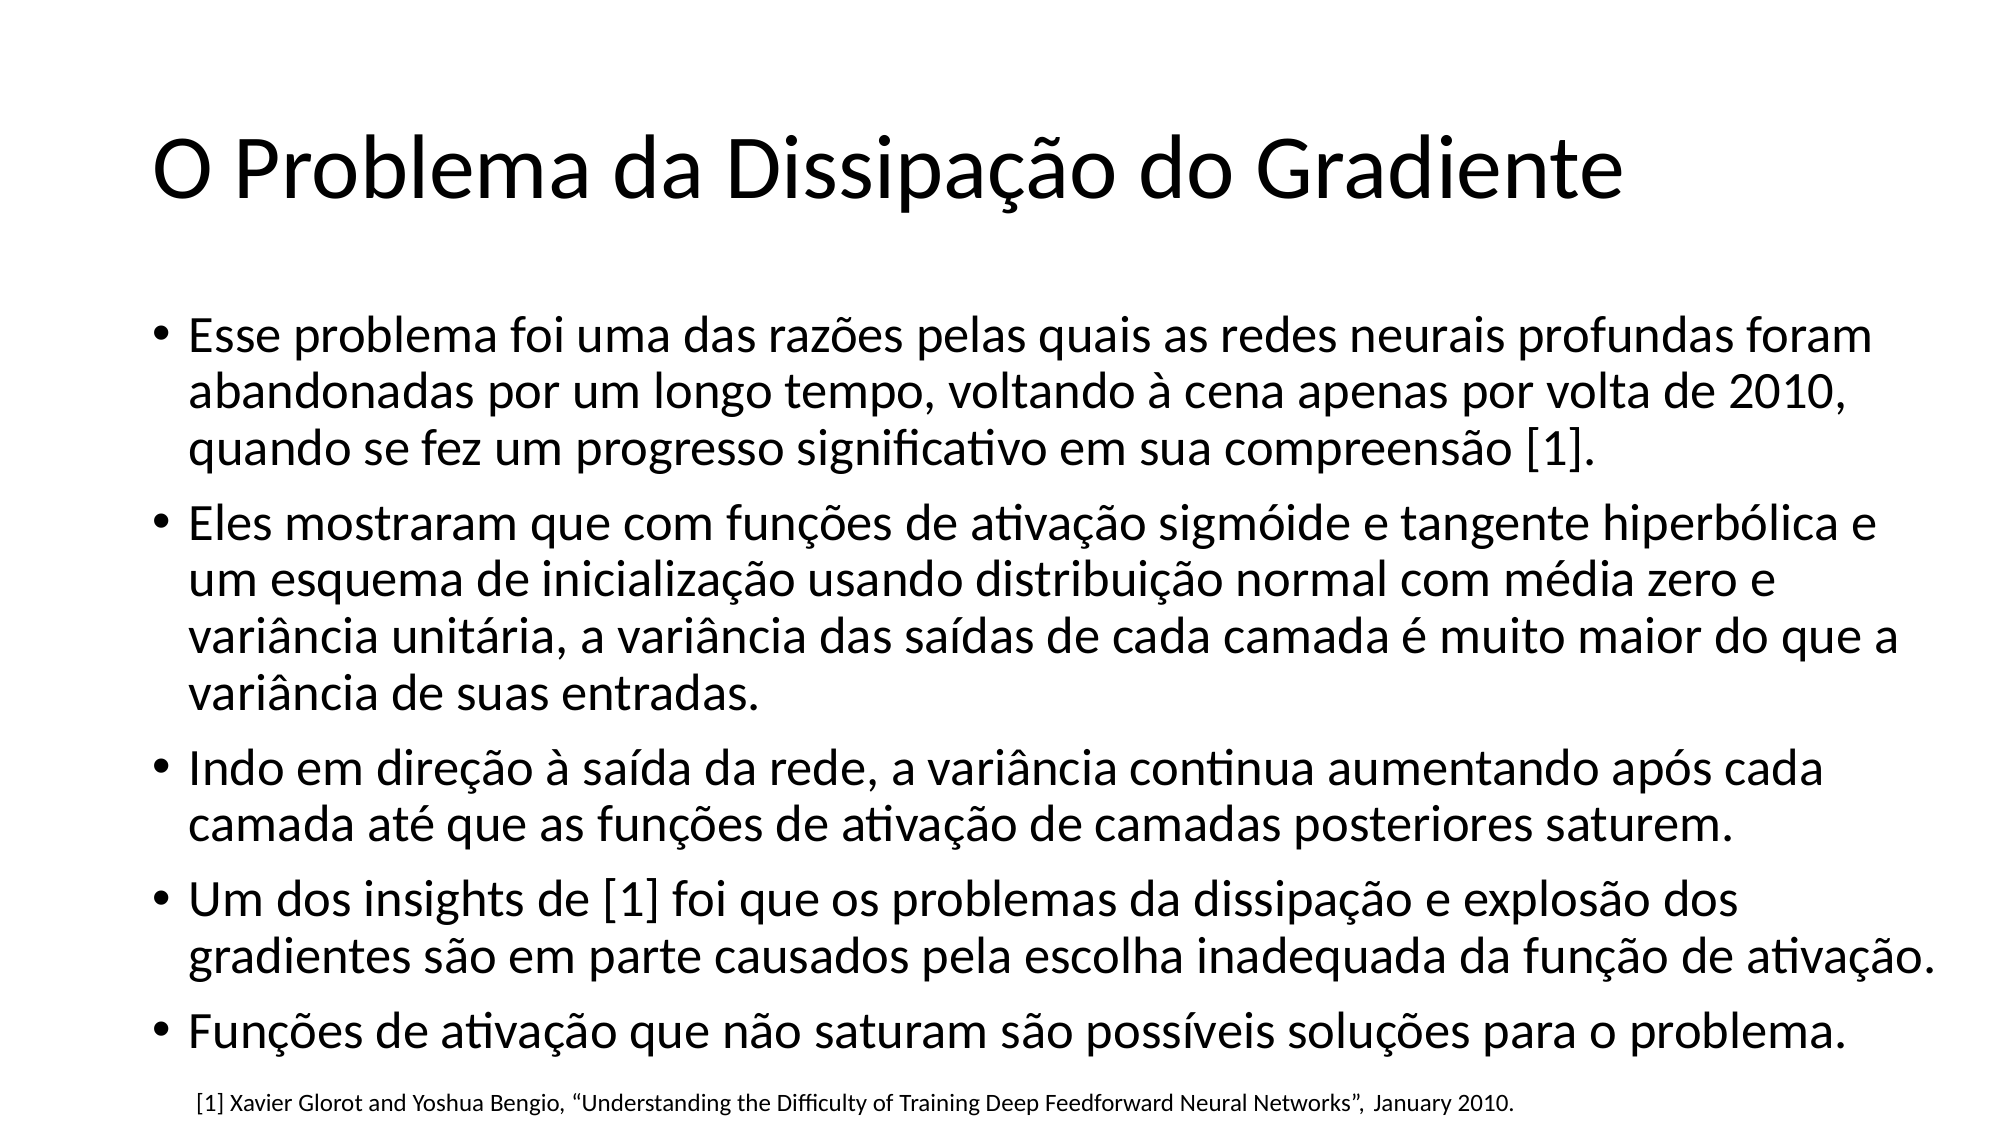

# O Problema da Dissipação do Gradiente
Esse problema foi uma das razões pelas quais as redes neurais profundas foram abandonadas por um longo tempo, voltando à cena apenas por volta de 2010, quando se fez um progresso significativo em sua compreensão [1].
Eles mostraram que com funções de ativação sigmóide e tangente hiperbólica e um esquema de inicialização usando distribuição normal com média zero e variância unitária, a variância das saídas de cada camada é muito maior do que a variância de suas entradas.
Indo em direção à saída da rede, a variância continua aumentando após cada camada até que as funções de ativação de camadas posteriores saturem.
Um dos insights de [1] foi que os problemas da dissipação e explosão dos gradientes são em parte causados pela escolha inadequada da função de ativação.
Funções de ativação que não saturam são possíveis soluções para o problema.
[1] Xavier Glorot and Yoshua Bengio, “Understanding the Difficulty of Training Deep Feedforward Neural Networks”, January 2010.